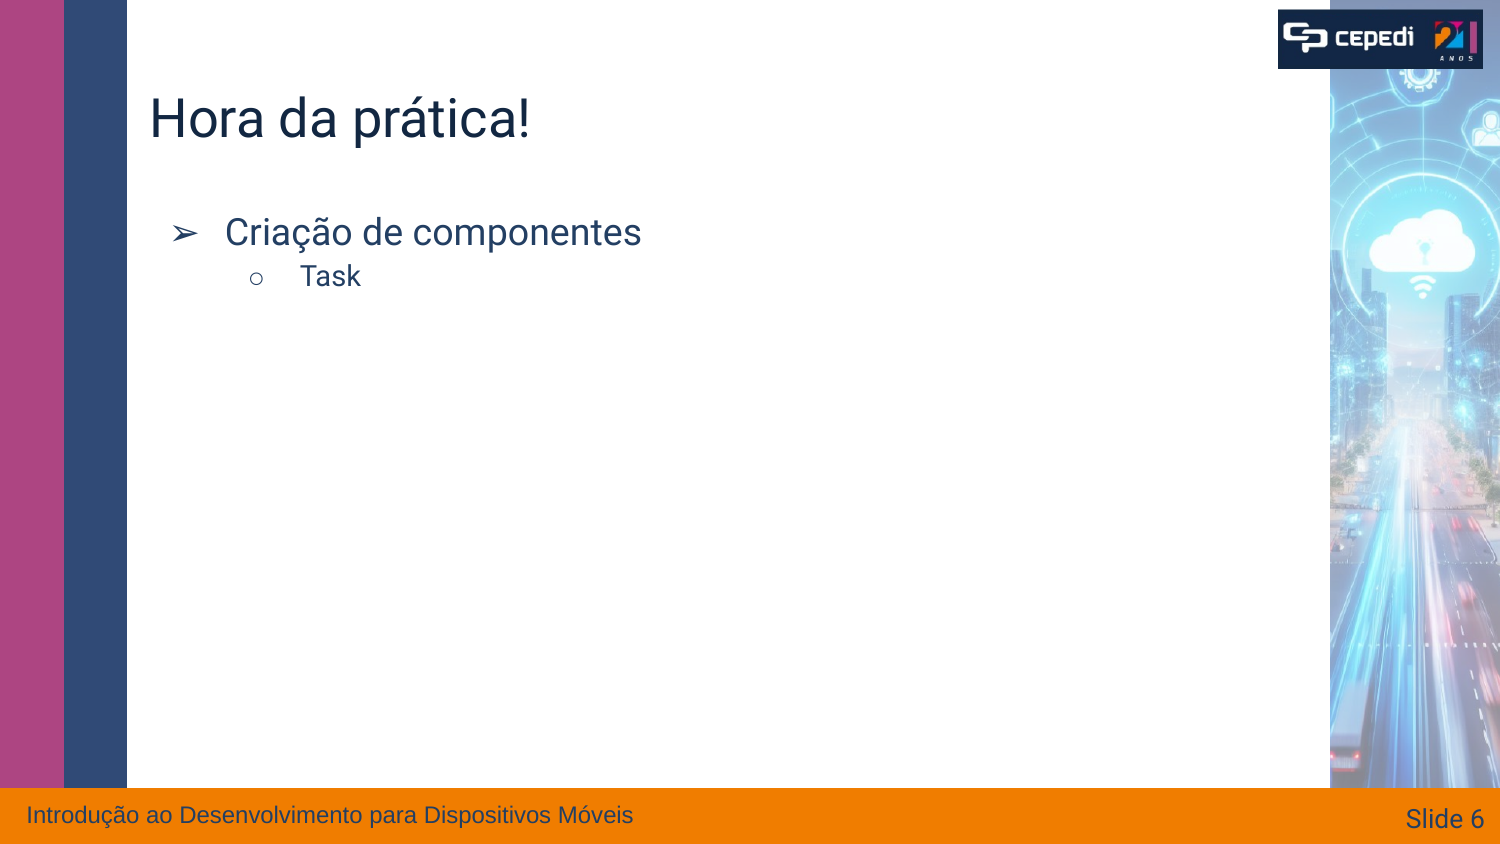

# Hora da prática!
Criação de componentes
Task
Introdução ao Desenvolvimento para Dispositivos Móveis
Slide 6